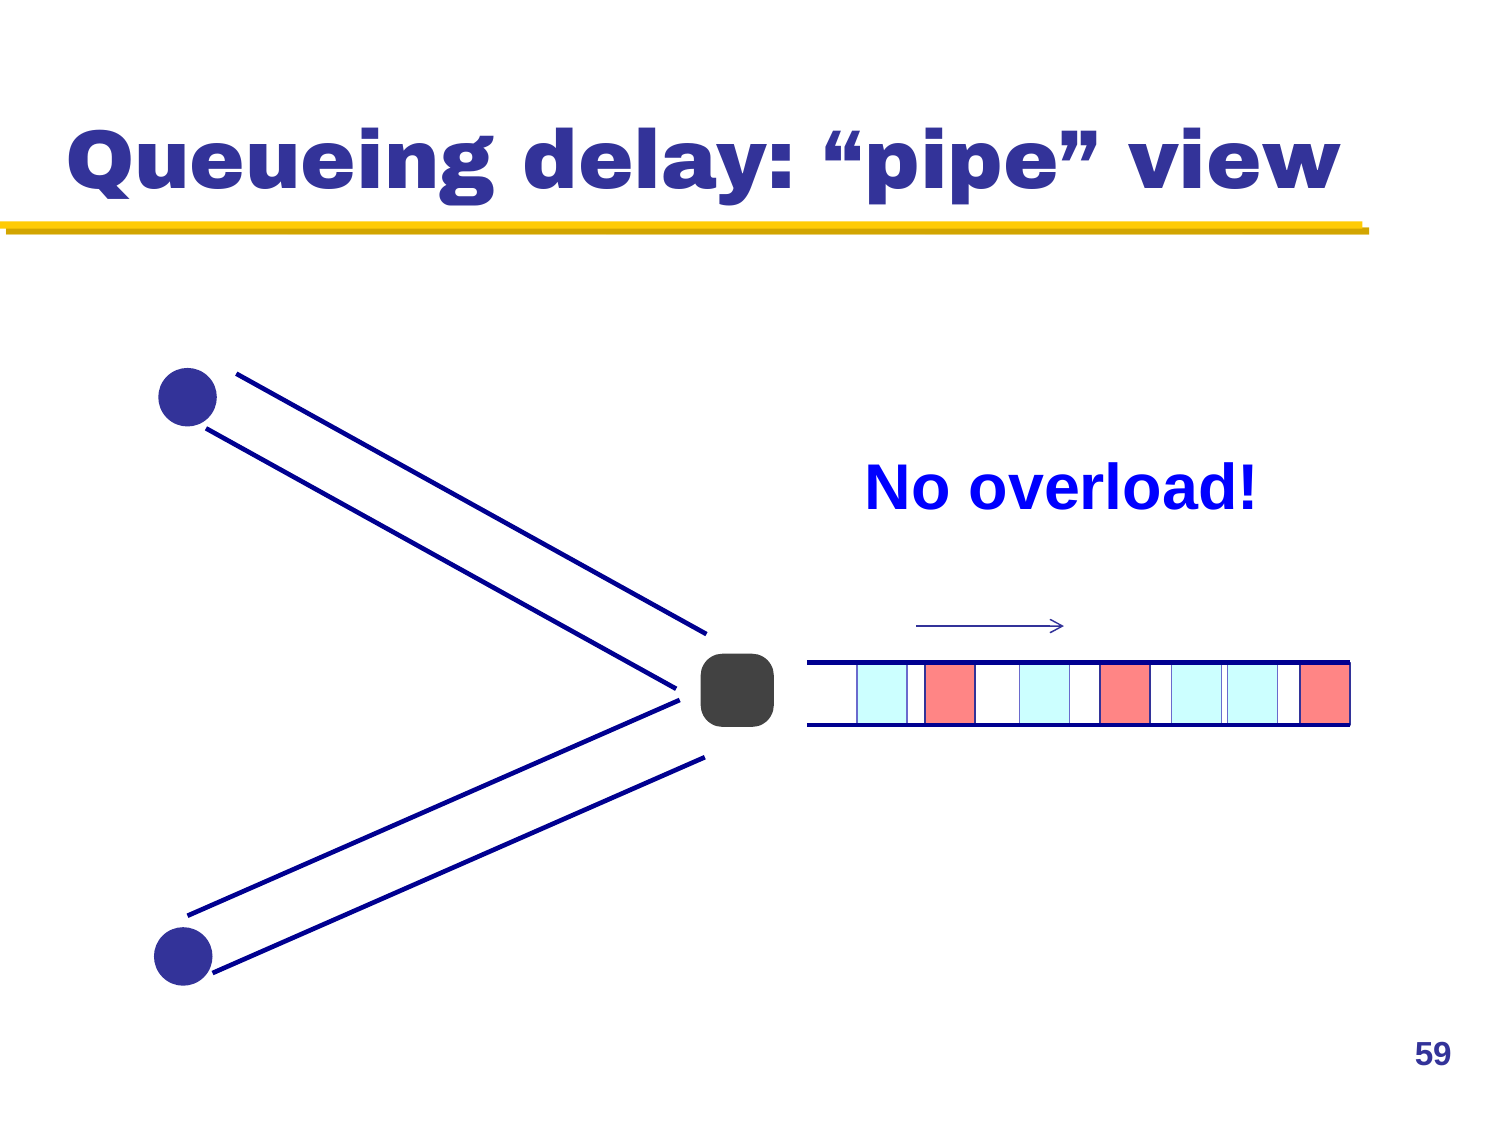

# Queueing delay: “pipe” view

No overload!

59